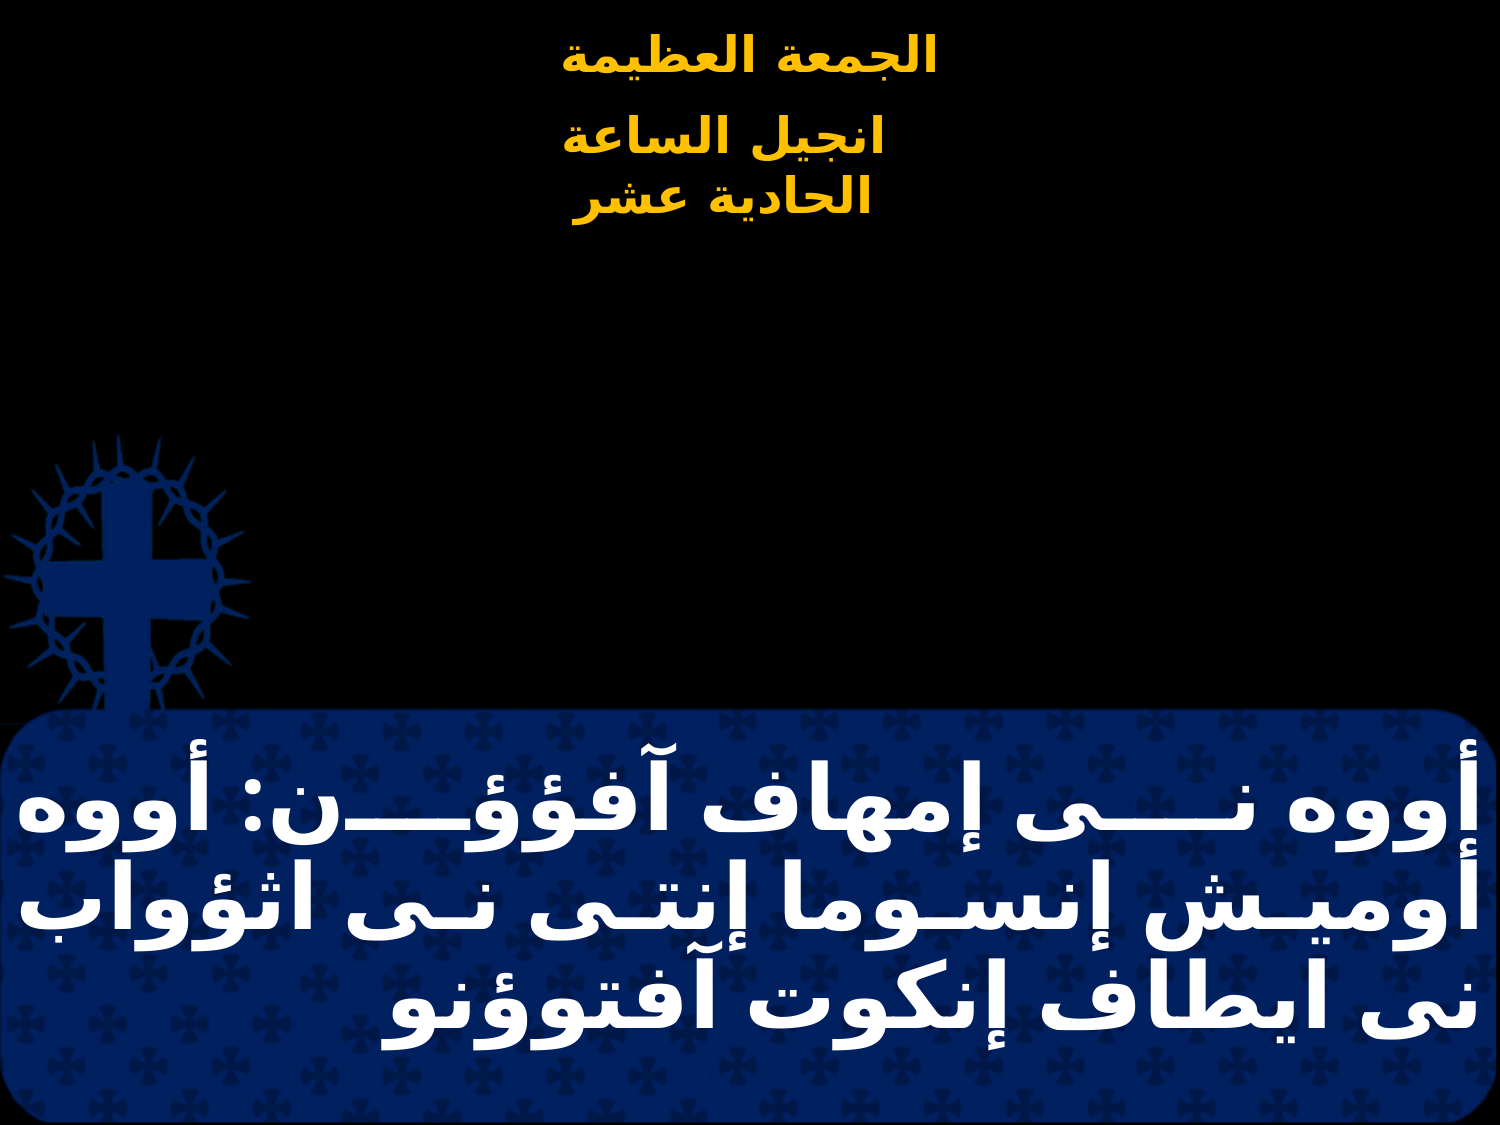

# أووه نى إمهاف آفؤؤن: أووه أوميش إنسوما إنتى نى اثؤواب نى ايطاف إنكوت آفتوؤنو